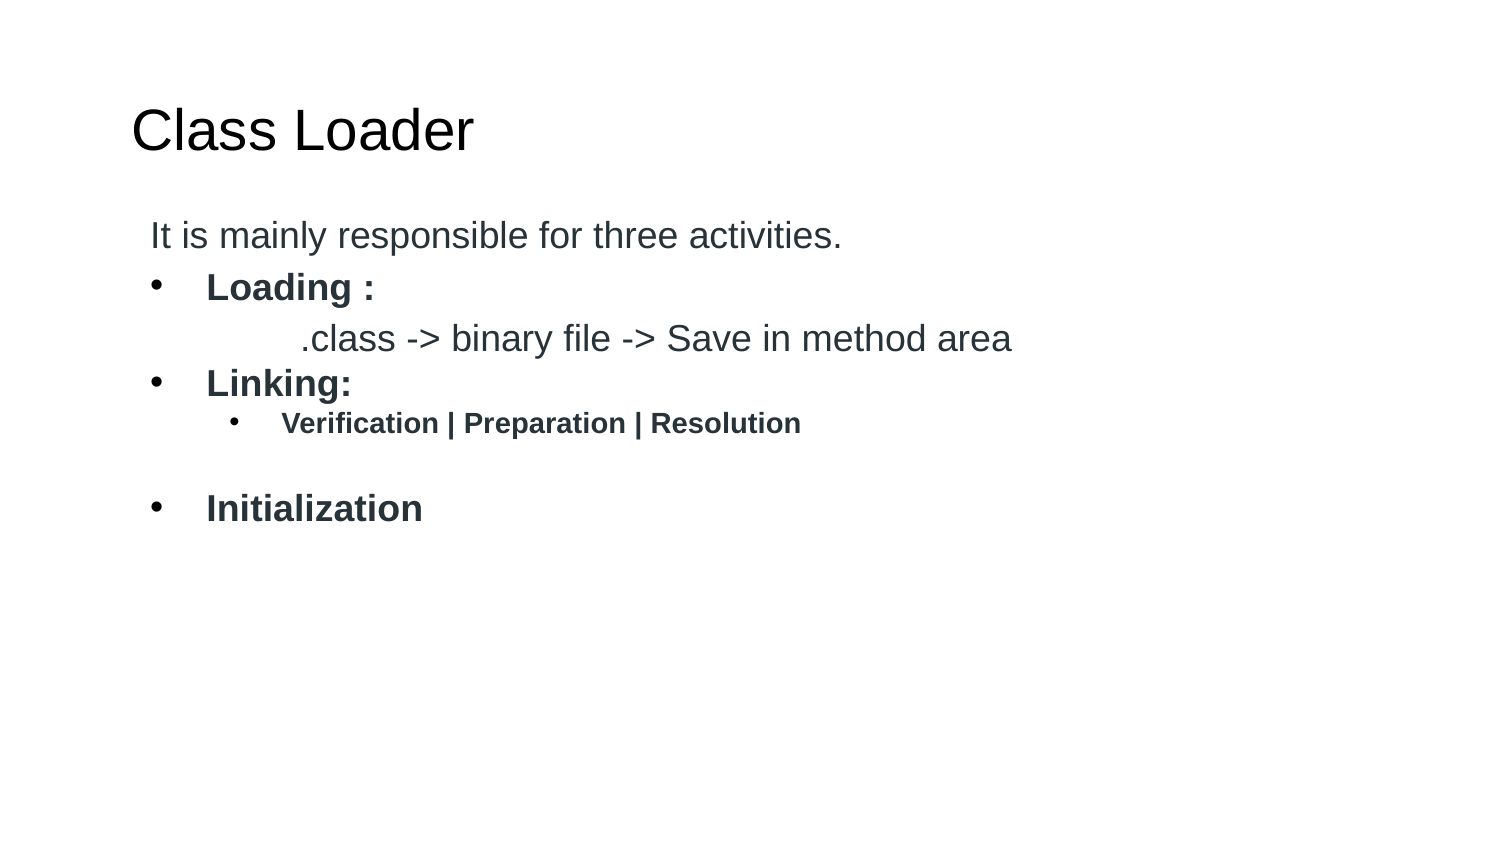

# Class Loader
It is mainly responsible for three activities.
Loading :
	.class -> binary file -> Save in method area
Linking:
Verification | Preparation | Resolution

Initialization